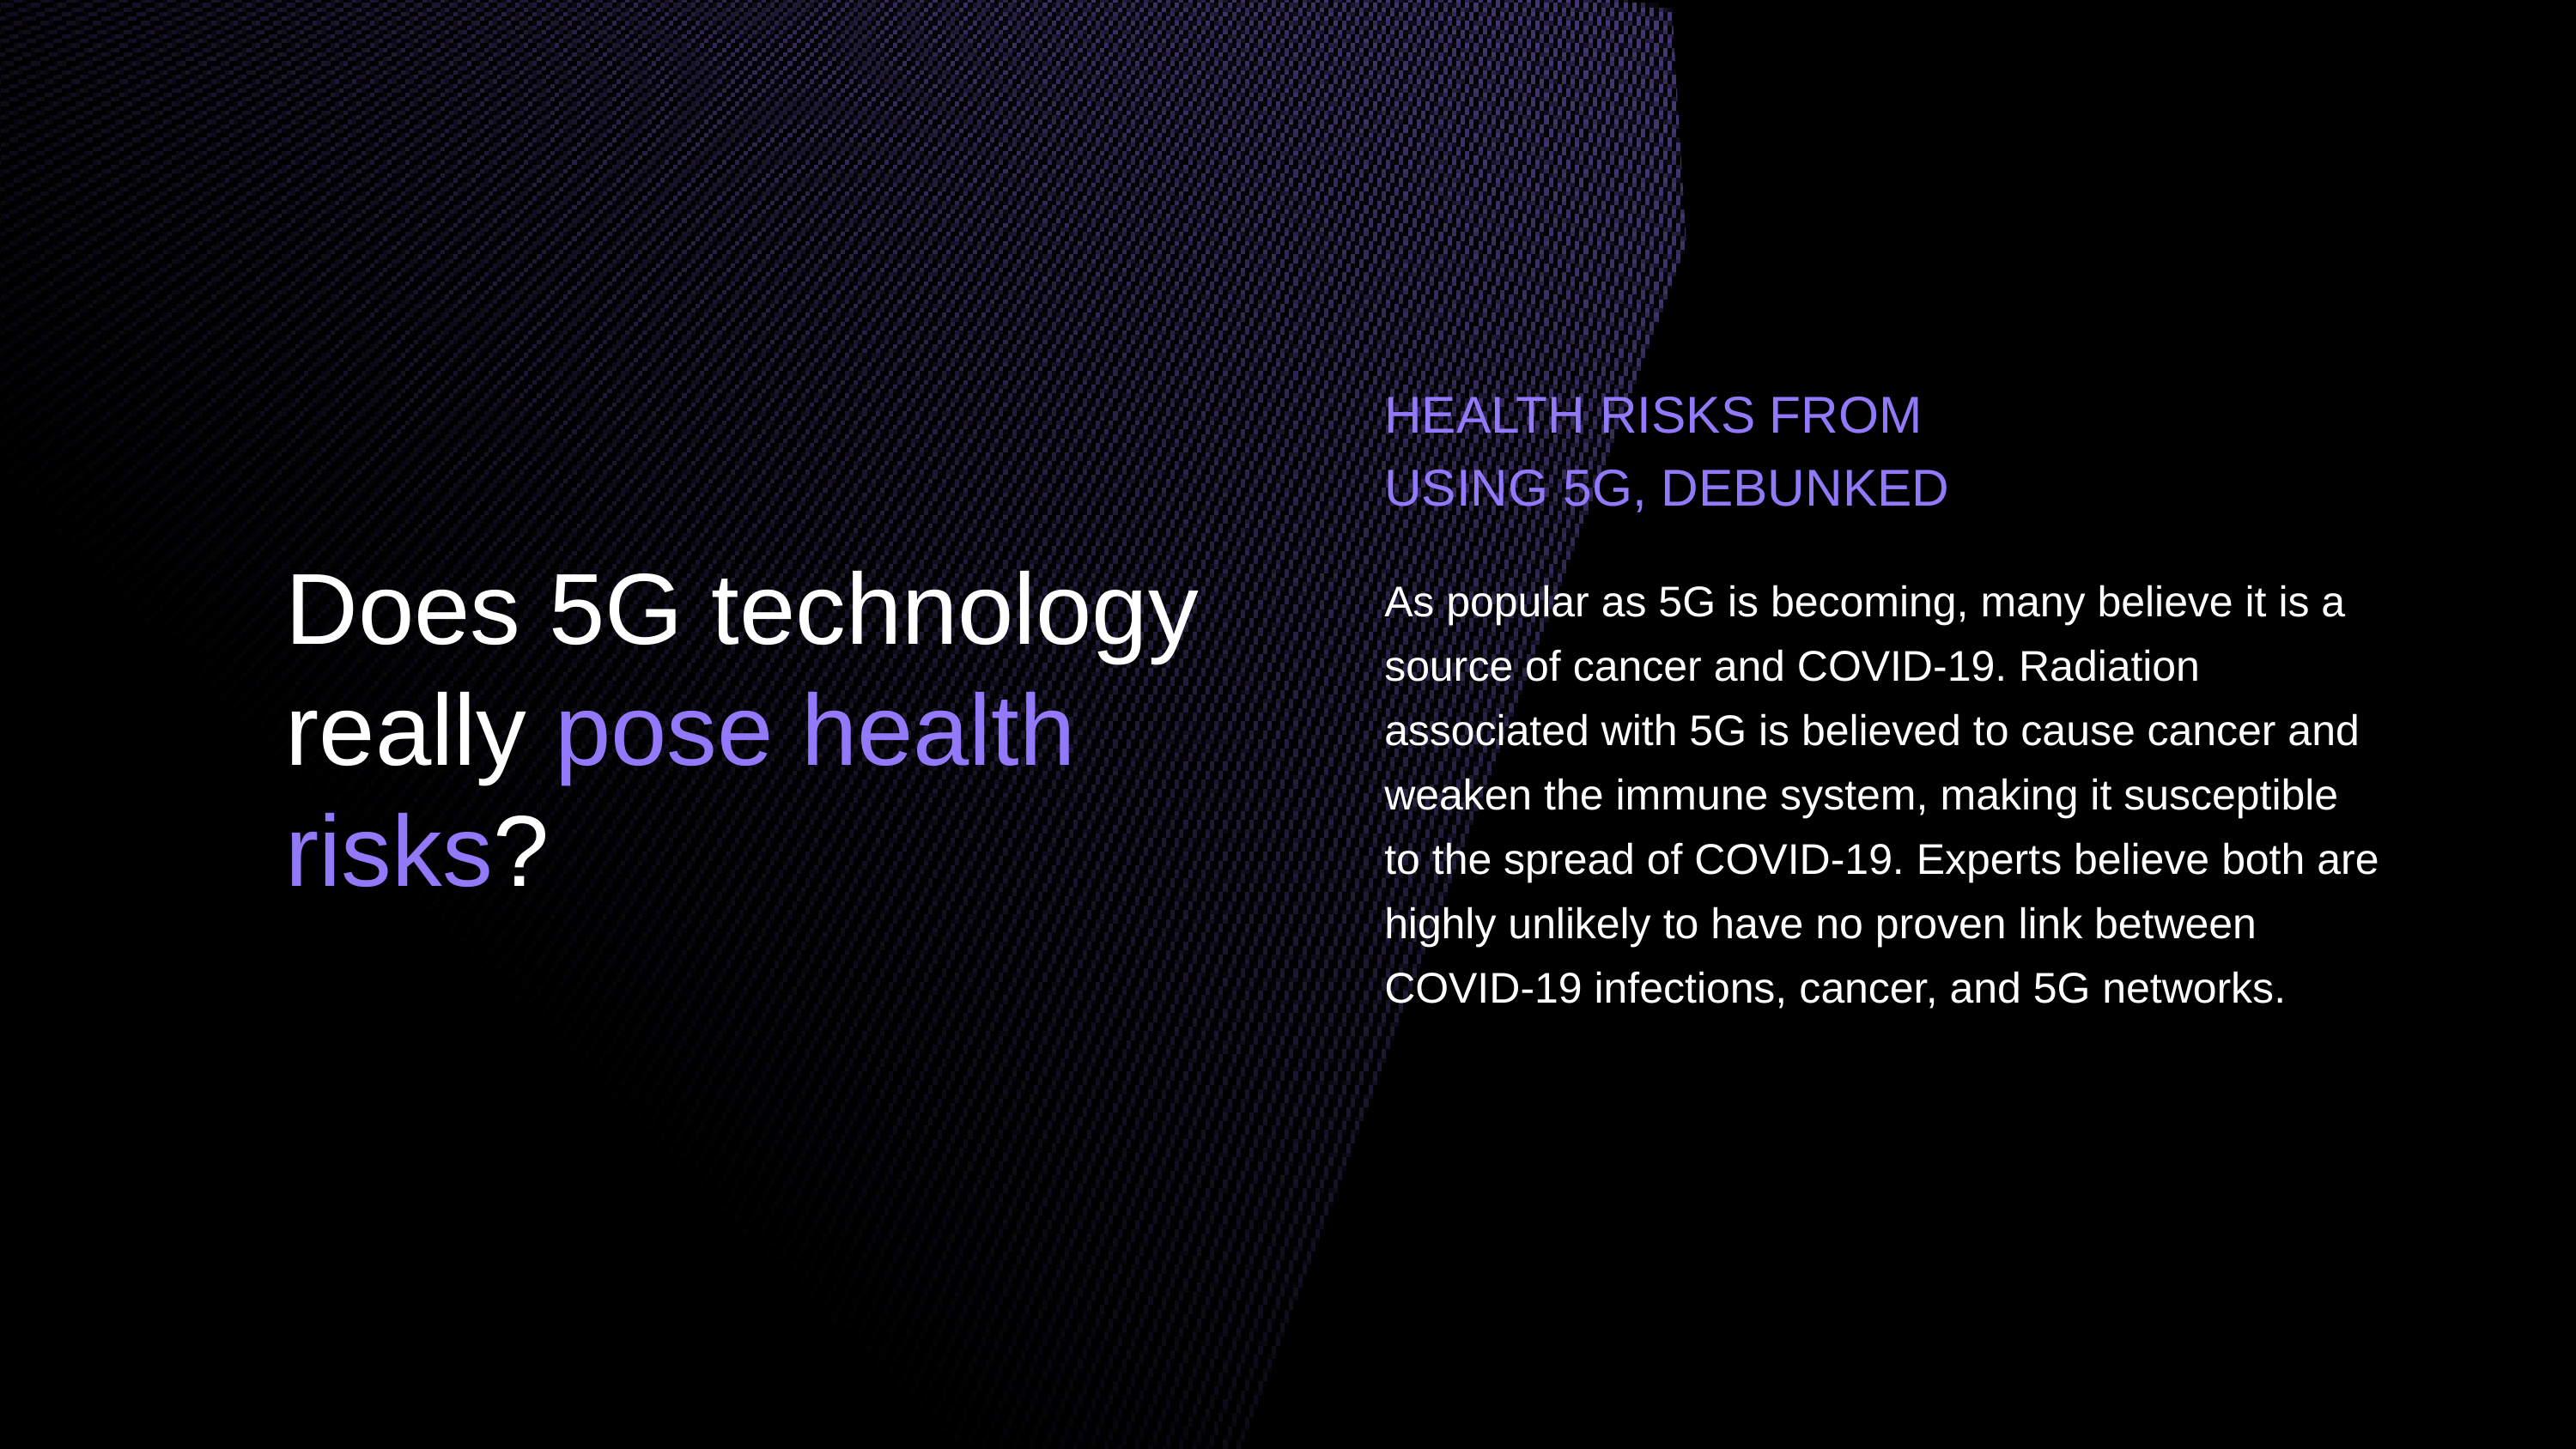

HEALTH RISKS FROM
USING 5G, DEBUNKED
As popular as 5G is becoming, many believe it is a source of cancer and COVID-19. Radiation associated with 5G is believed to cause cancer and weaken the immune system, making it susceptible to the spread of COVID-19. Experts believe both are highly unlikely to have no proven link between COVID-19 infections, cancer, and 5G networks.
Does 5G technology really pose health risks?